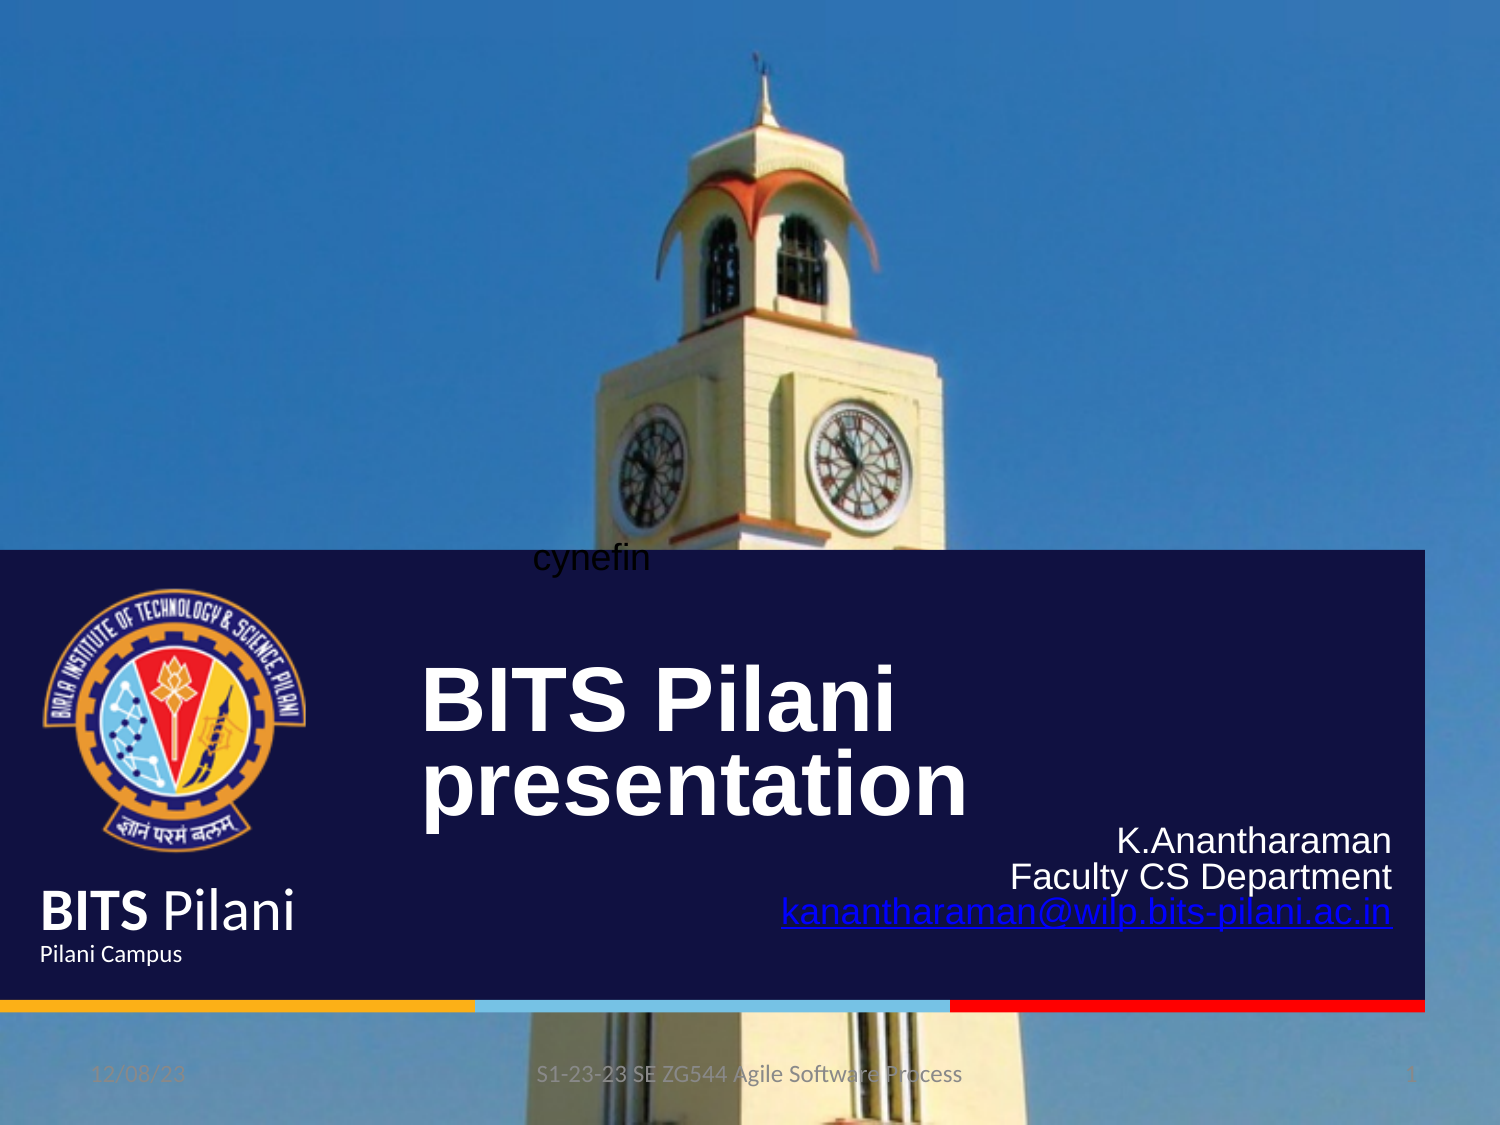

cynefin
BITS Pilani presentation
K.Anantharaman
Faculty CS Department
kanantharaman@wilp.bits-pilani.ac.in

12/08/23
S1-23-23 SE ZG544 Agile Software Process
1